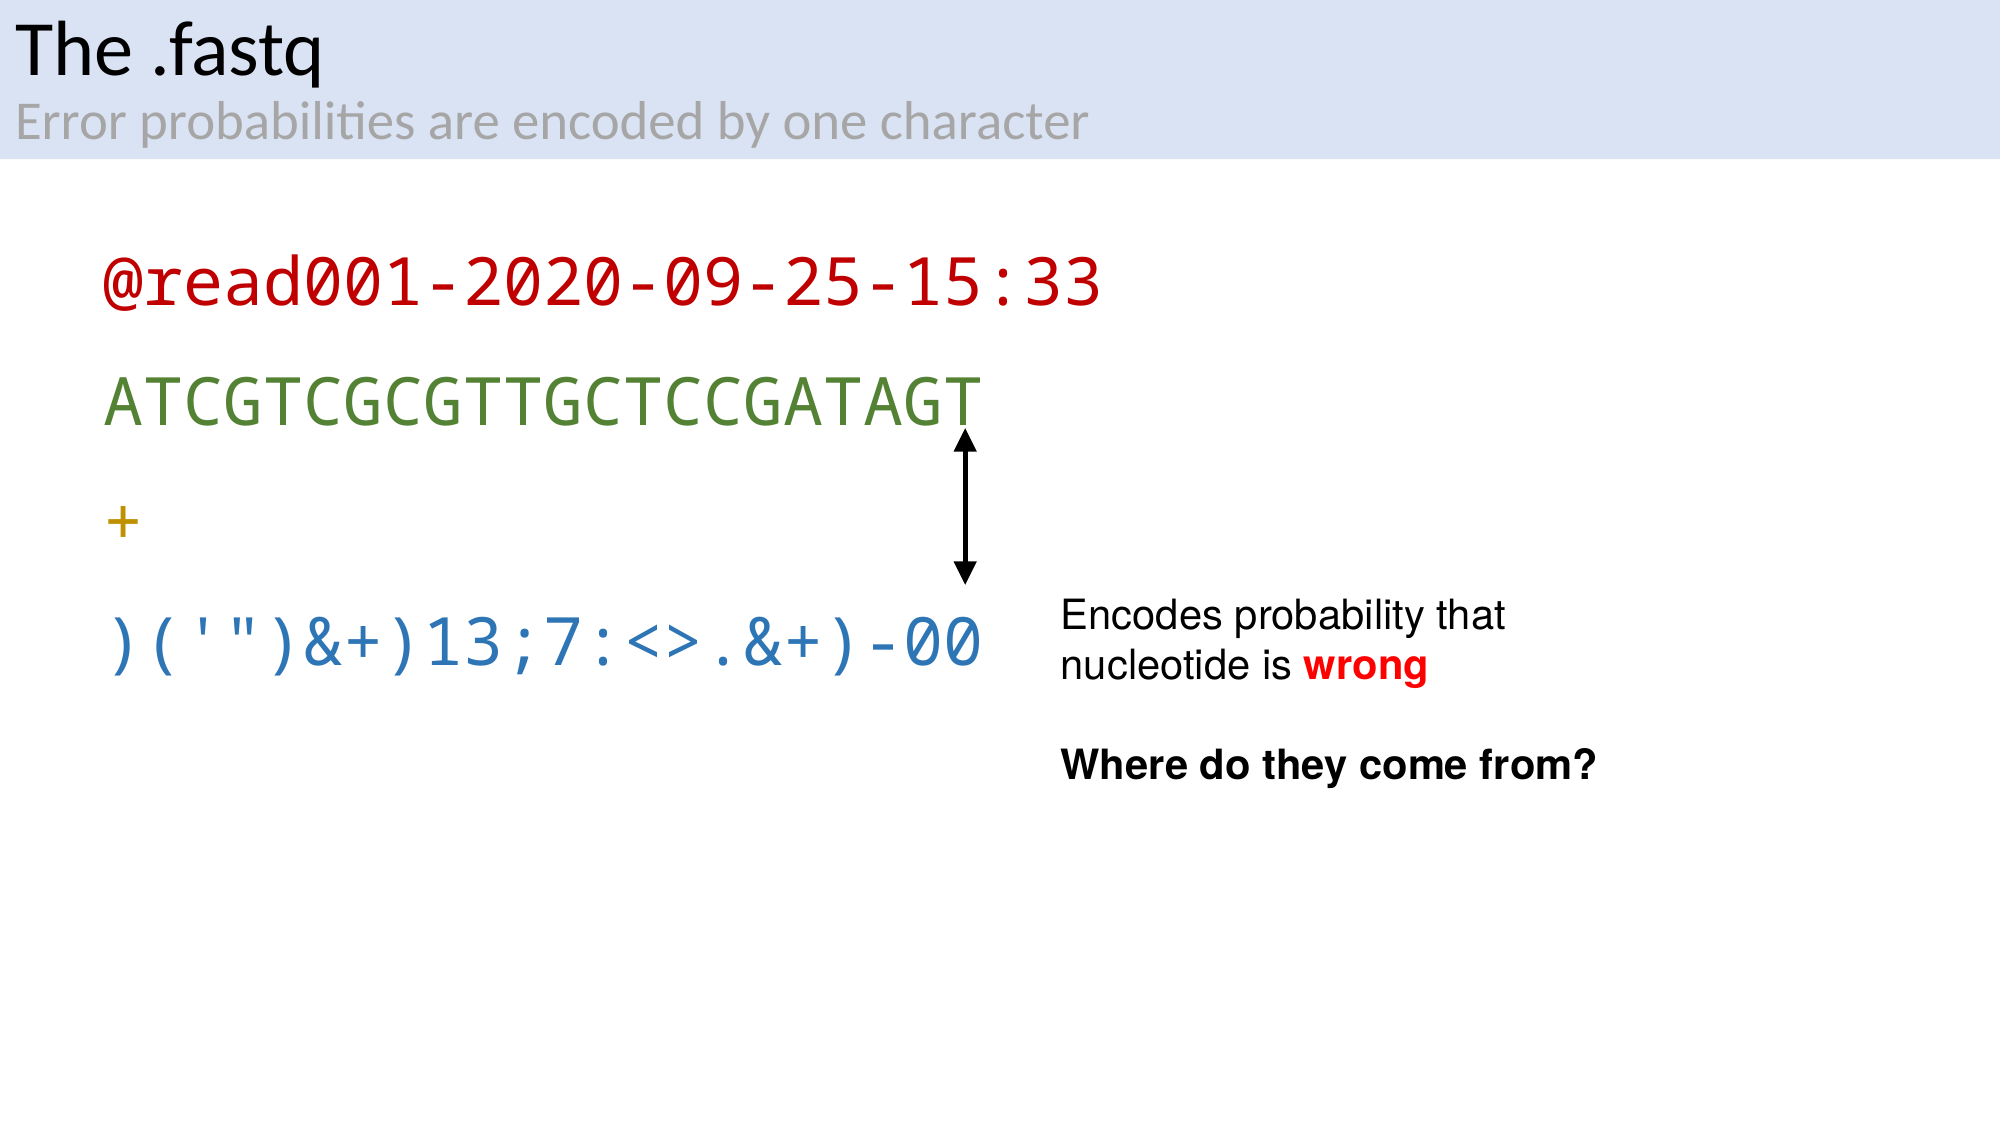

# The .fastq Error probabilities are encoded by one character
@read001-2020-09-25-15:33
ATCGTCGCGTTGCTCCGATAGT
+
)('")&+)13;7:<>.&+)-00

Encodes probability that nucleotide is wrong

Where do they come from?